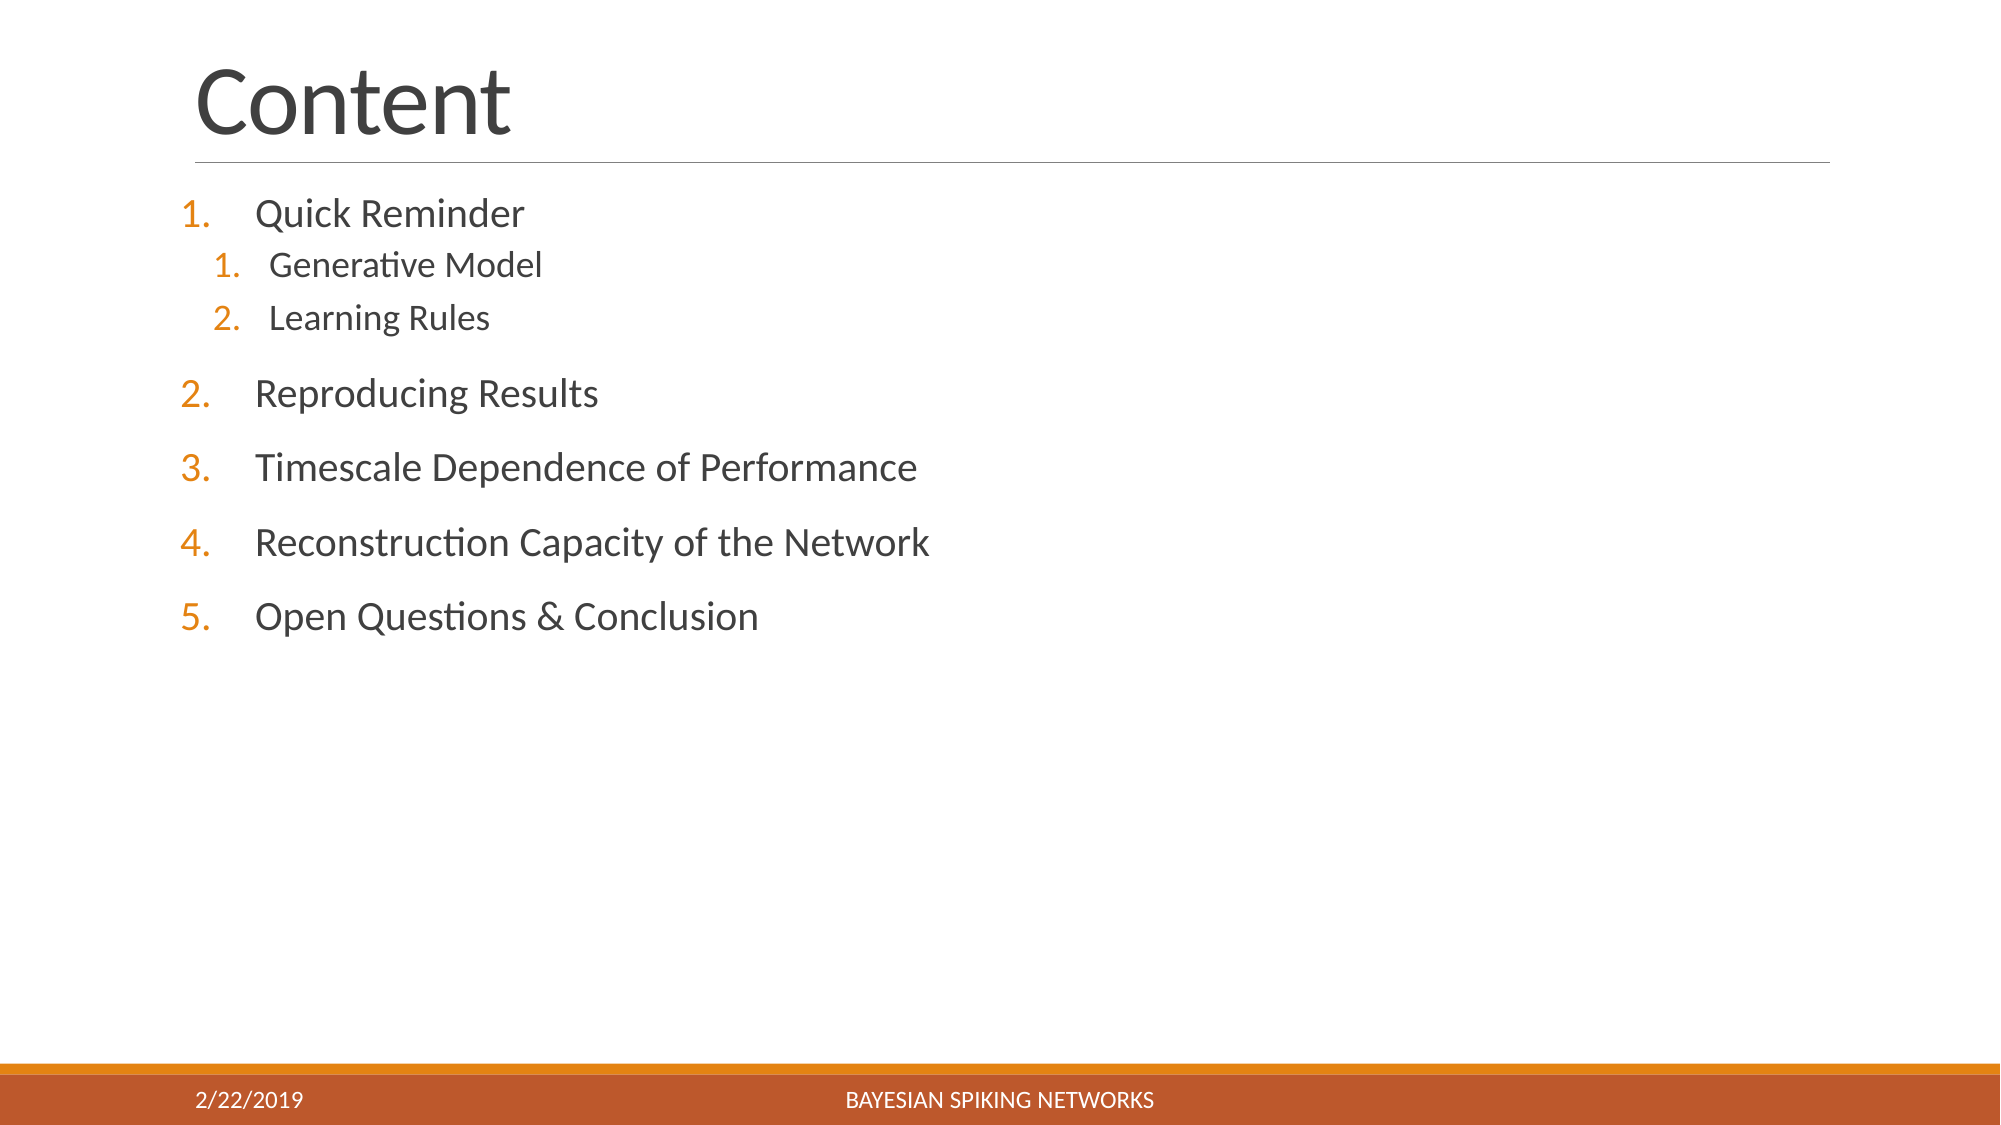

# Content
Quick Reminder
Generative Model
Learning Rules
Reproducing Results
Timescale Dependence of Performance
Reconstruction Capacity of the Network
Open Questions & Conclusion
2/22/2019
Bayesian Spiking Networks